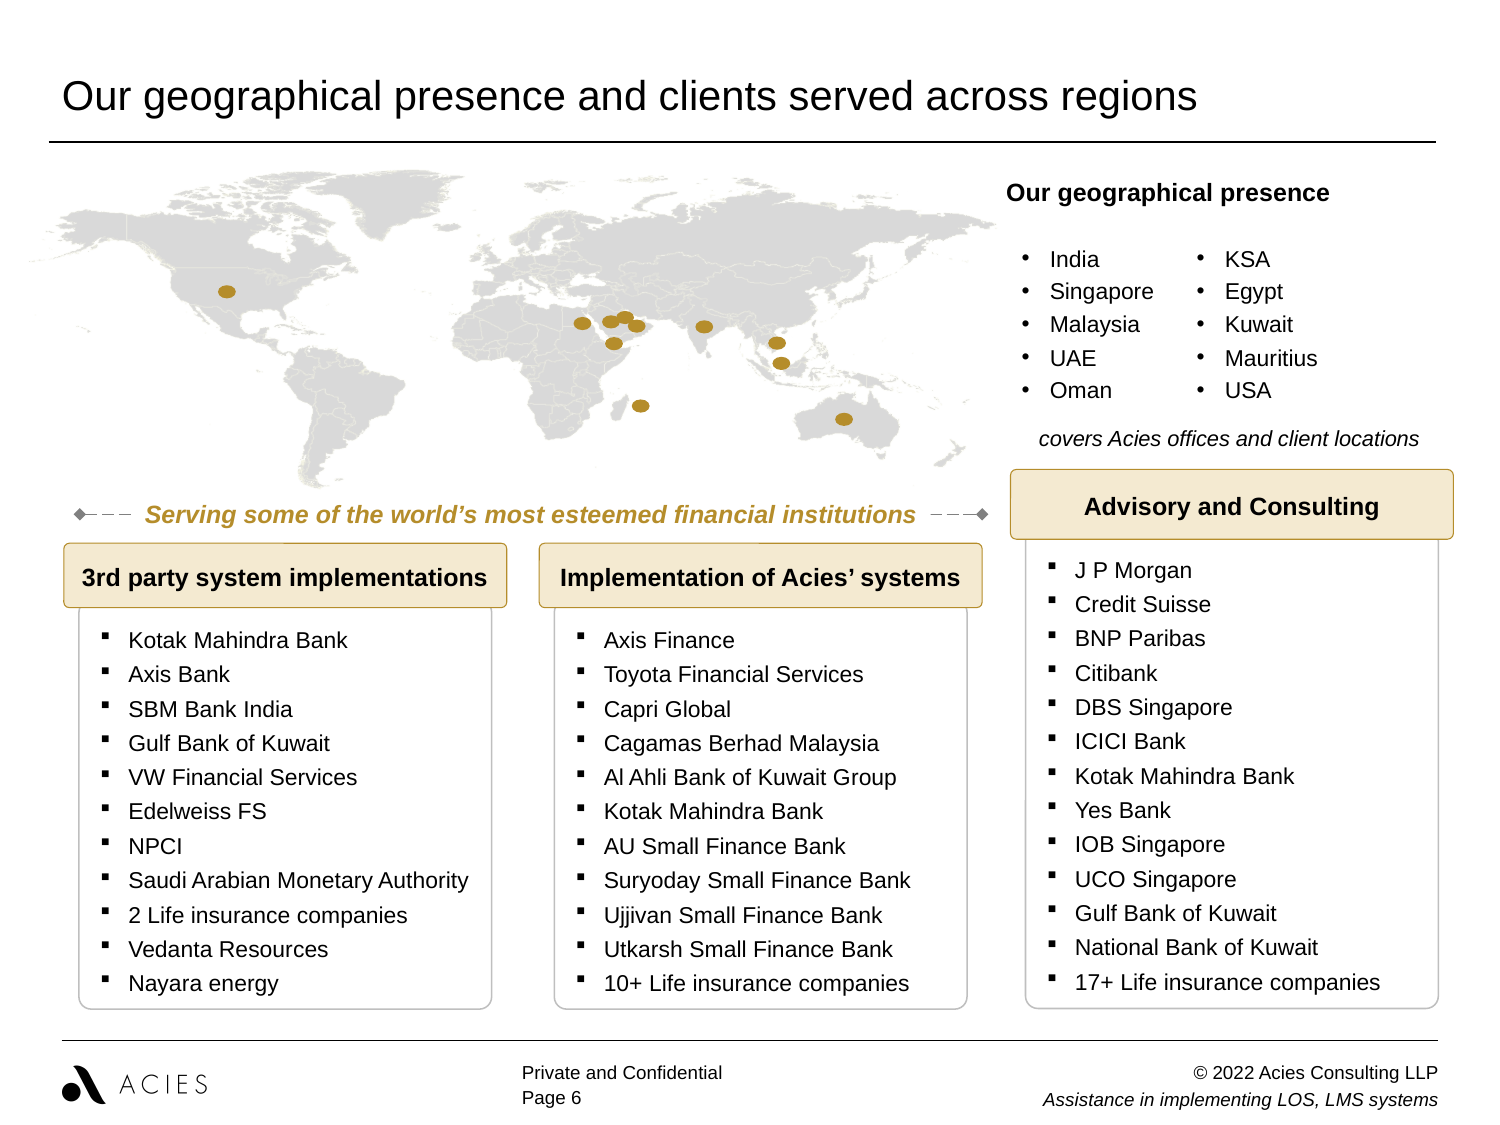

| Our geographical presence and clients served across regions |
| --- |
Our geographical presence

India
Singapore
Malaysia
UAE
Oman
KSA
Egypt
Kuwait
Mauritius
USA
covers Acies offices and client locations
Advisory and Consulting
Serving some of the world’s most esteemed financial institutions
J P Morgan
Credit Suisse
BNP Paribas
Citibank
DBS Singapore
ICICI Bank
Kotak Mahindra Bank
Yes Bank
IOB Singapore
UCO Singapore
Gulf Bank of Kuwait
National Bank of Kuwait
17+ Life insurance companies
3rd party system implementations
Implementation of Acies’ systems
Kotak Mahindra Bank
Axis Bank
SBM Bank India
Gulf Bank of Kuwait
VW Financial Services
Edelweiss FS
NPCI
Saudi Arabian Monetary Authority
2 Life insurance companies
Vedanta Resources
Nayara energy
Axis Finance
Toyota Financial Services
Capri Global
Cagamas Berhad Malaysia
Al Ahli Bank of Kuwait Group
Kotak Mahindra Bank
AU Small Finance Bank
Suryoday Small Finance Bank
Ujjivan Small Finance Bank
Utkarsh Small Finance Bank
10+ Life insurance companies